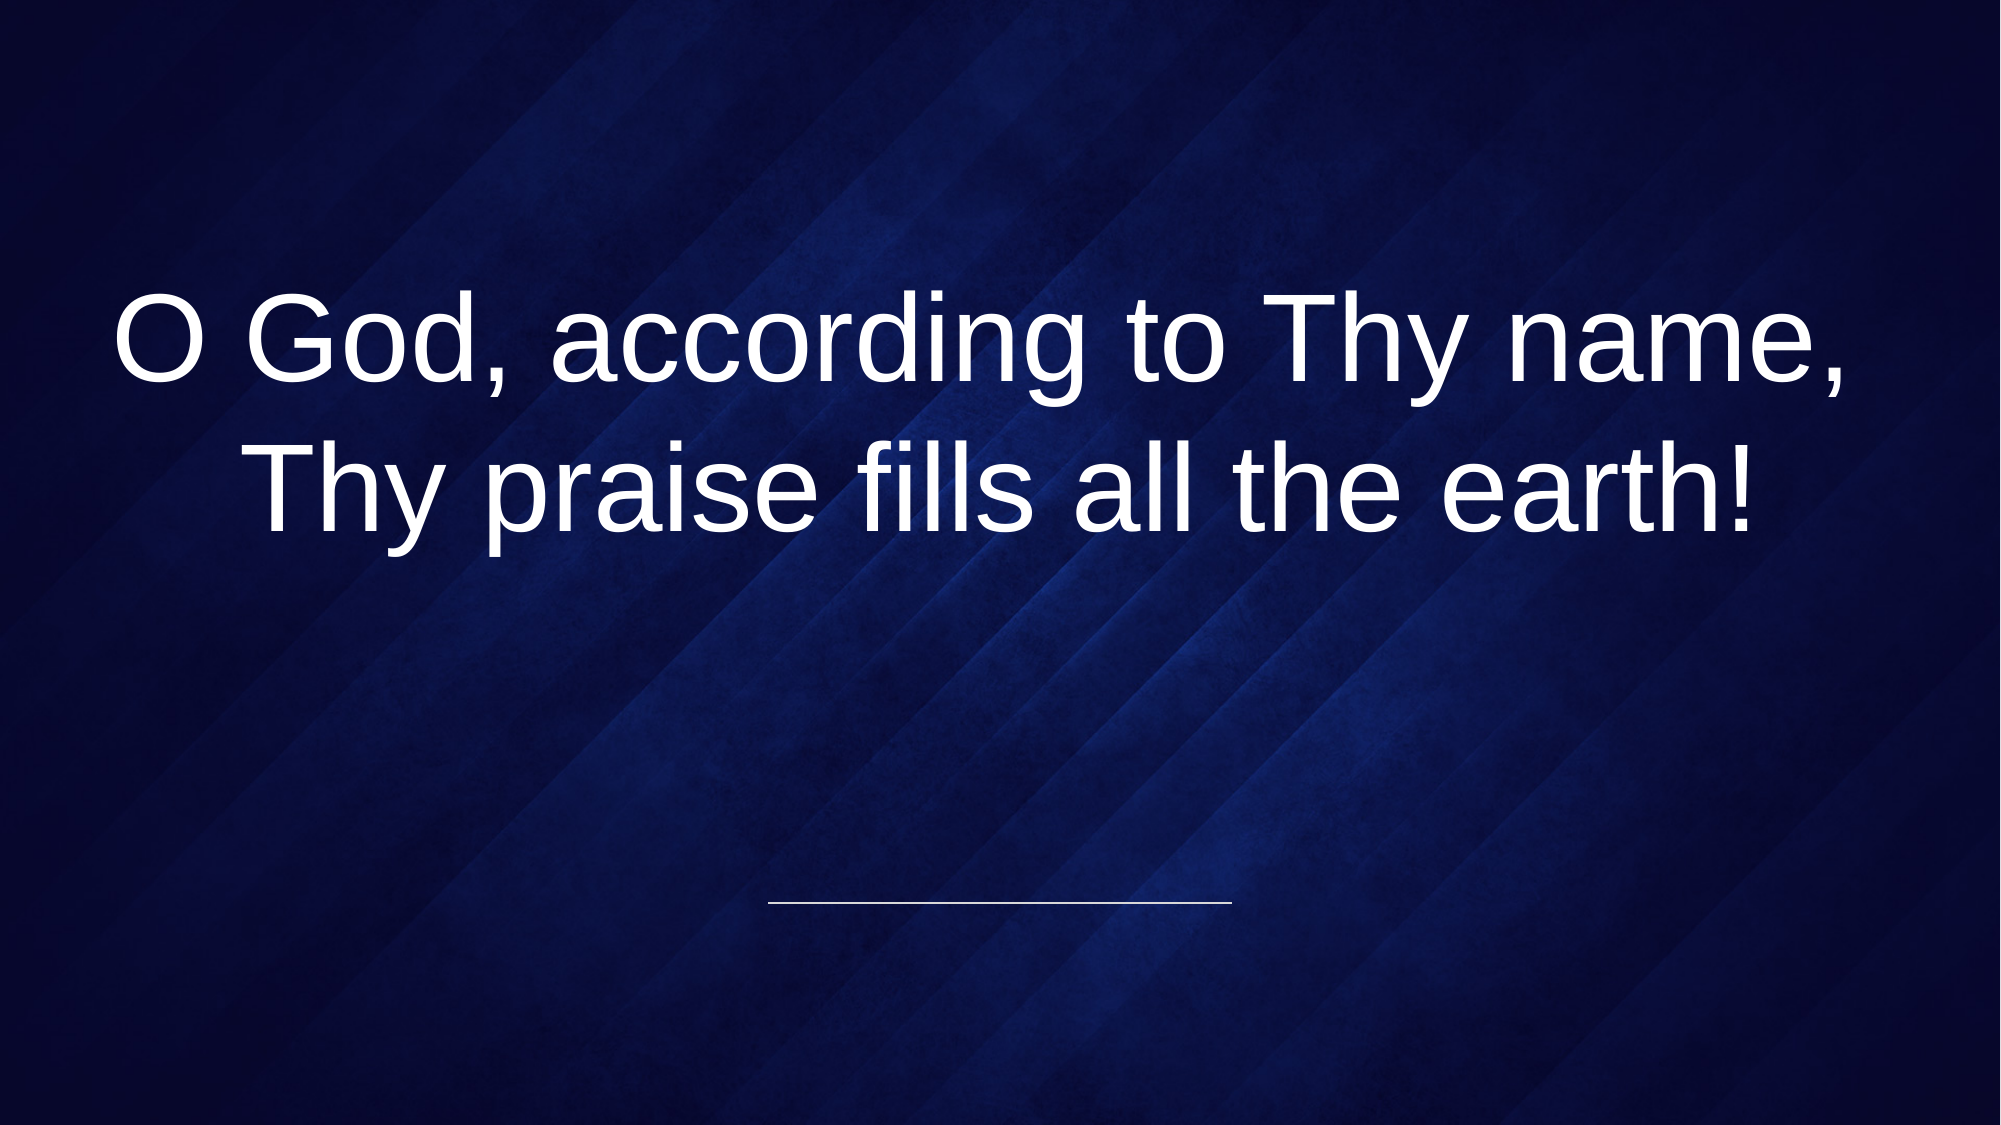

# O God, according to Thy name, Thy praise fills all the earth!